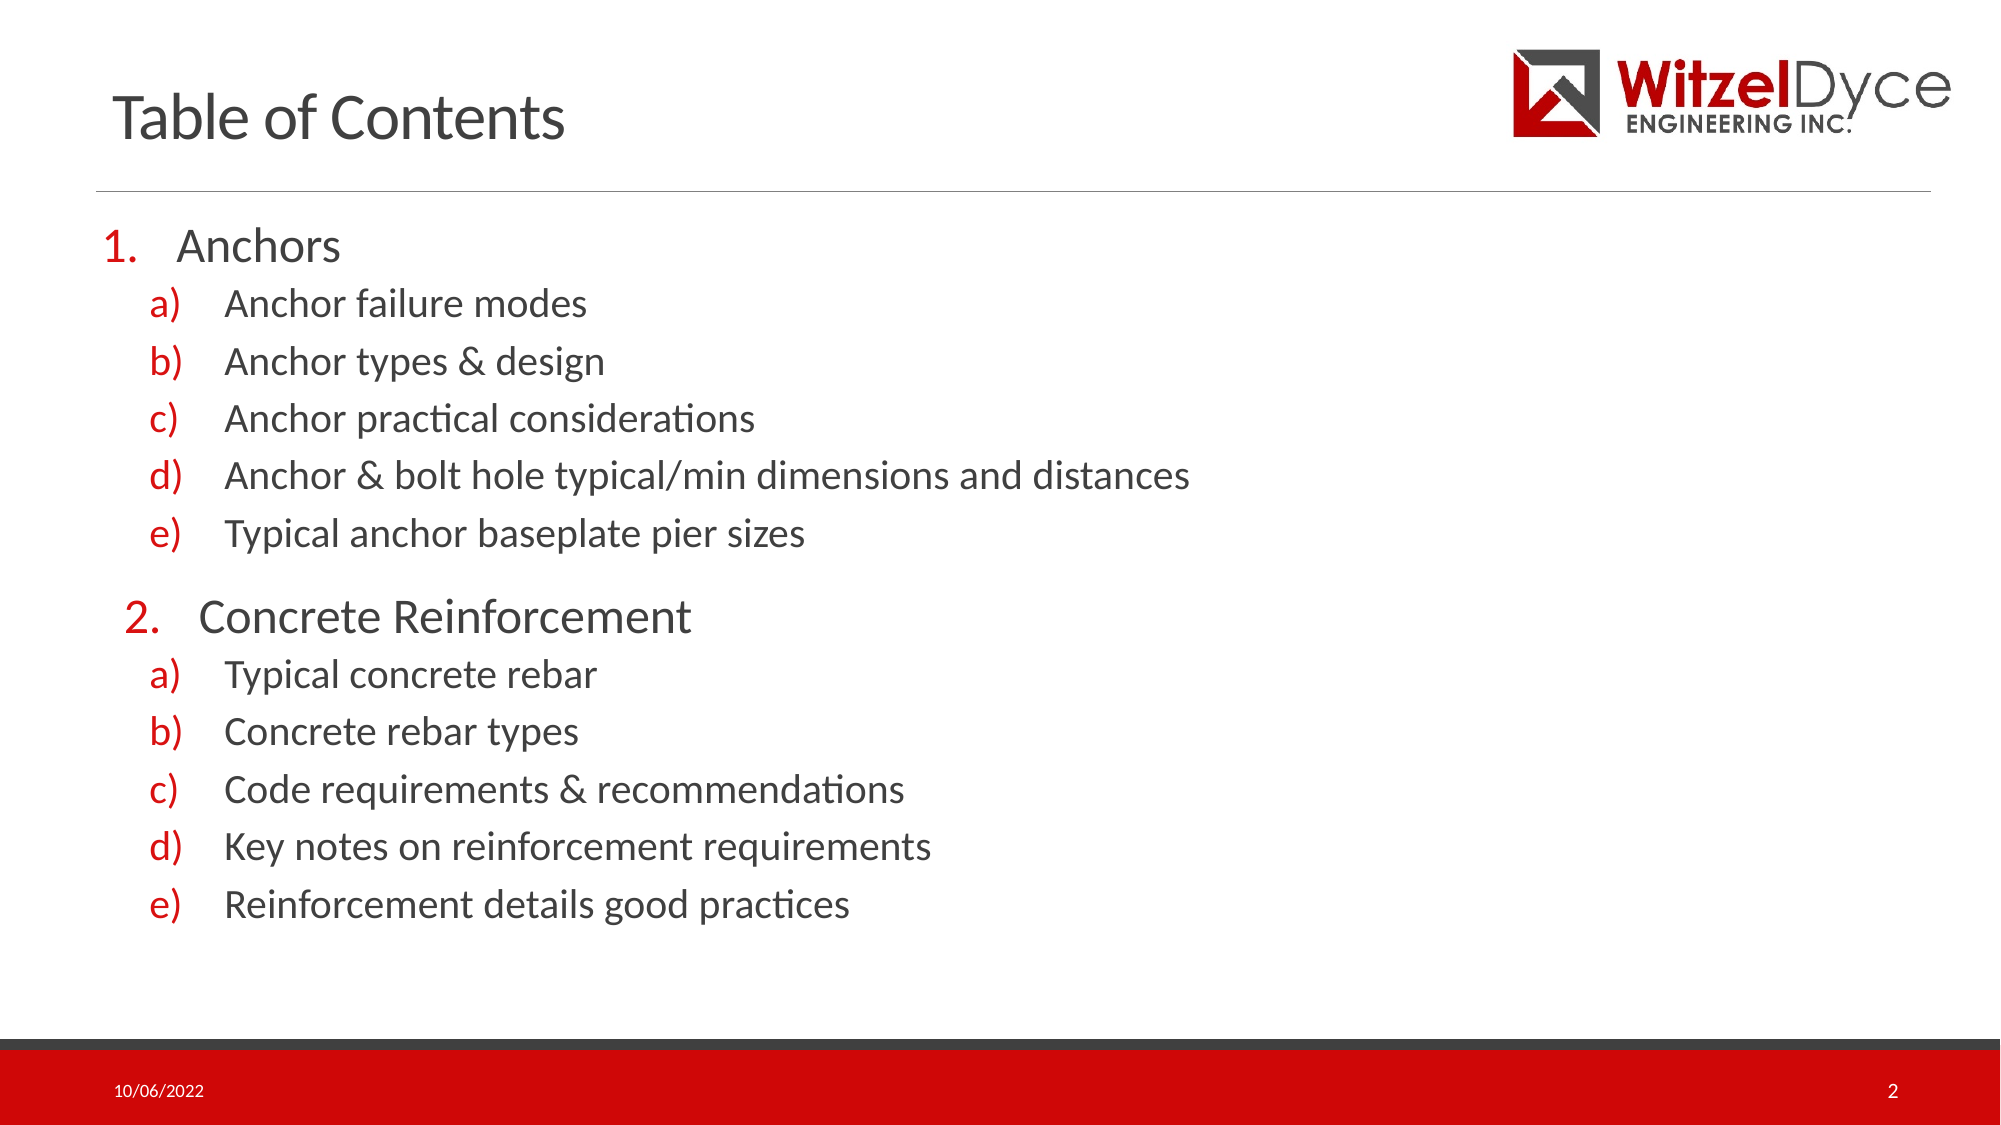

# Table of Contents
Anchors
Anchor failure modes
Anchor types & design
Anchor practical considerations
Anchor & bolt hole typical/min dimensions and distances
Typical anchor baseplate pier sizes
Concrete Reinforcement
Typical concrete rebar
Concrete rebar types
Code requirements & recommendations
Key notes on reinforcement requirements
Reinforcement details good practices